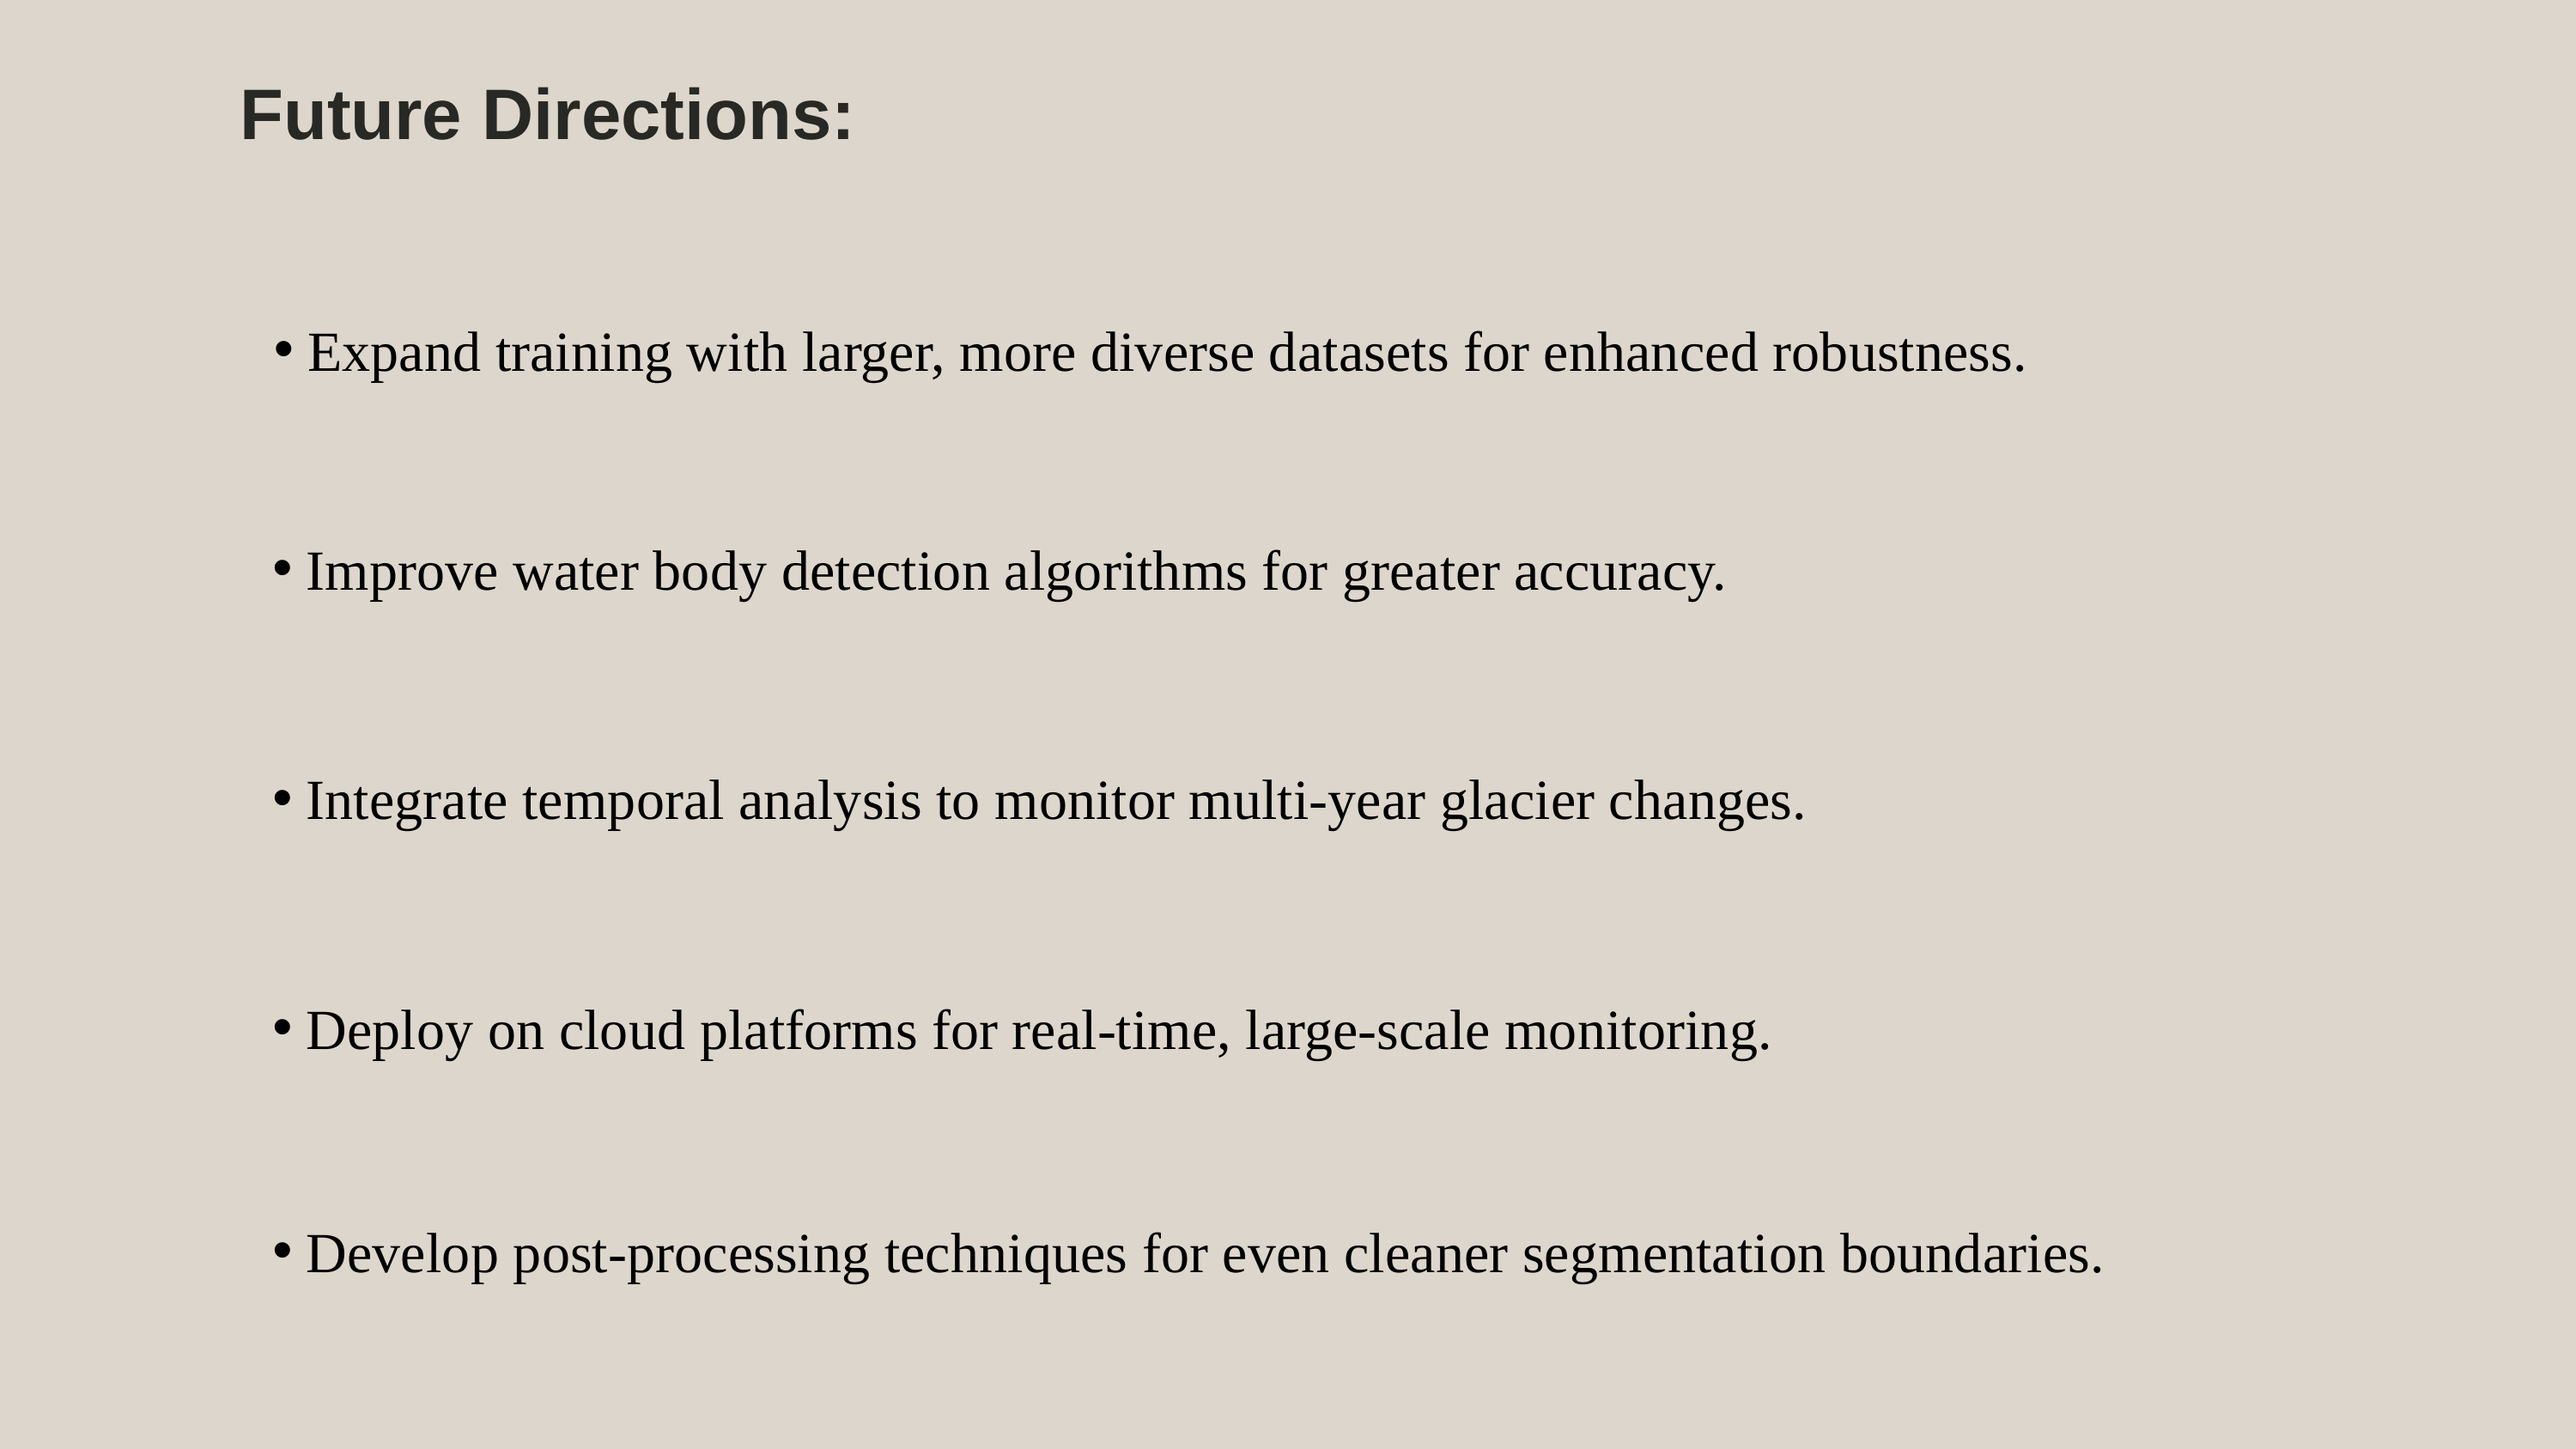

Future Directions:
Expand training with larger, more diverse datasets for enhanced robustness.
Improve water body detection algorithms for greater accuracy.
Integrate temporal analysis to monitor multi-year glacier changes.
Deploy on cloud platforms for real-time, large-scale monitoring.
Develop post-processing techniques for even cleaner segmentation boundaries.